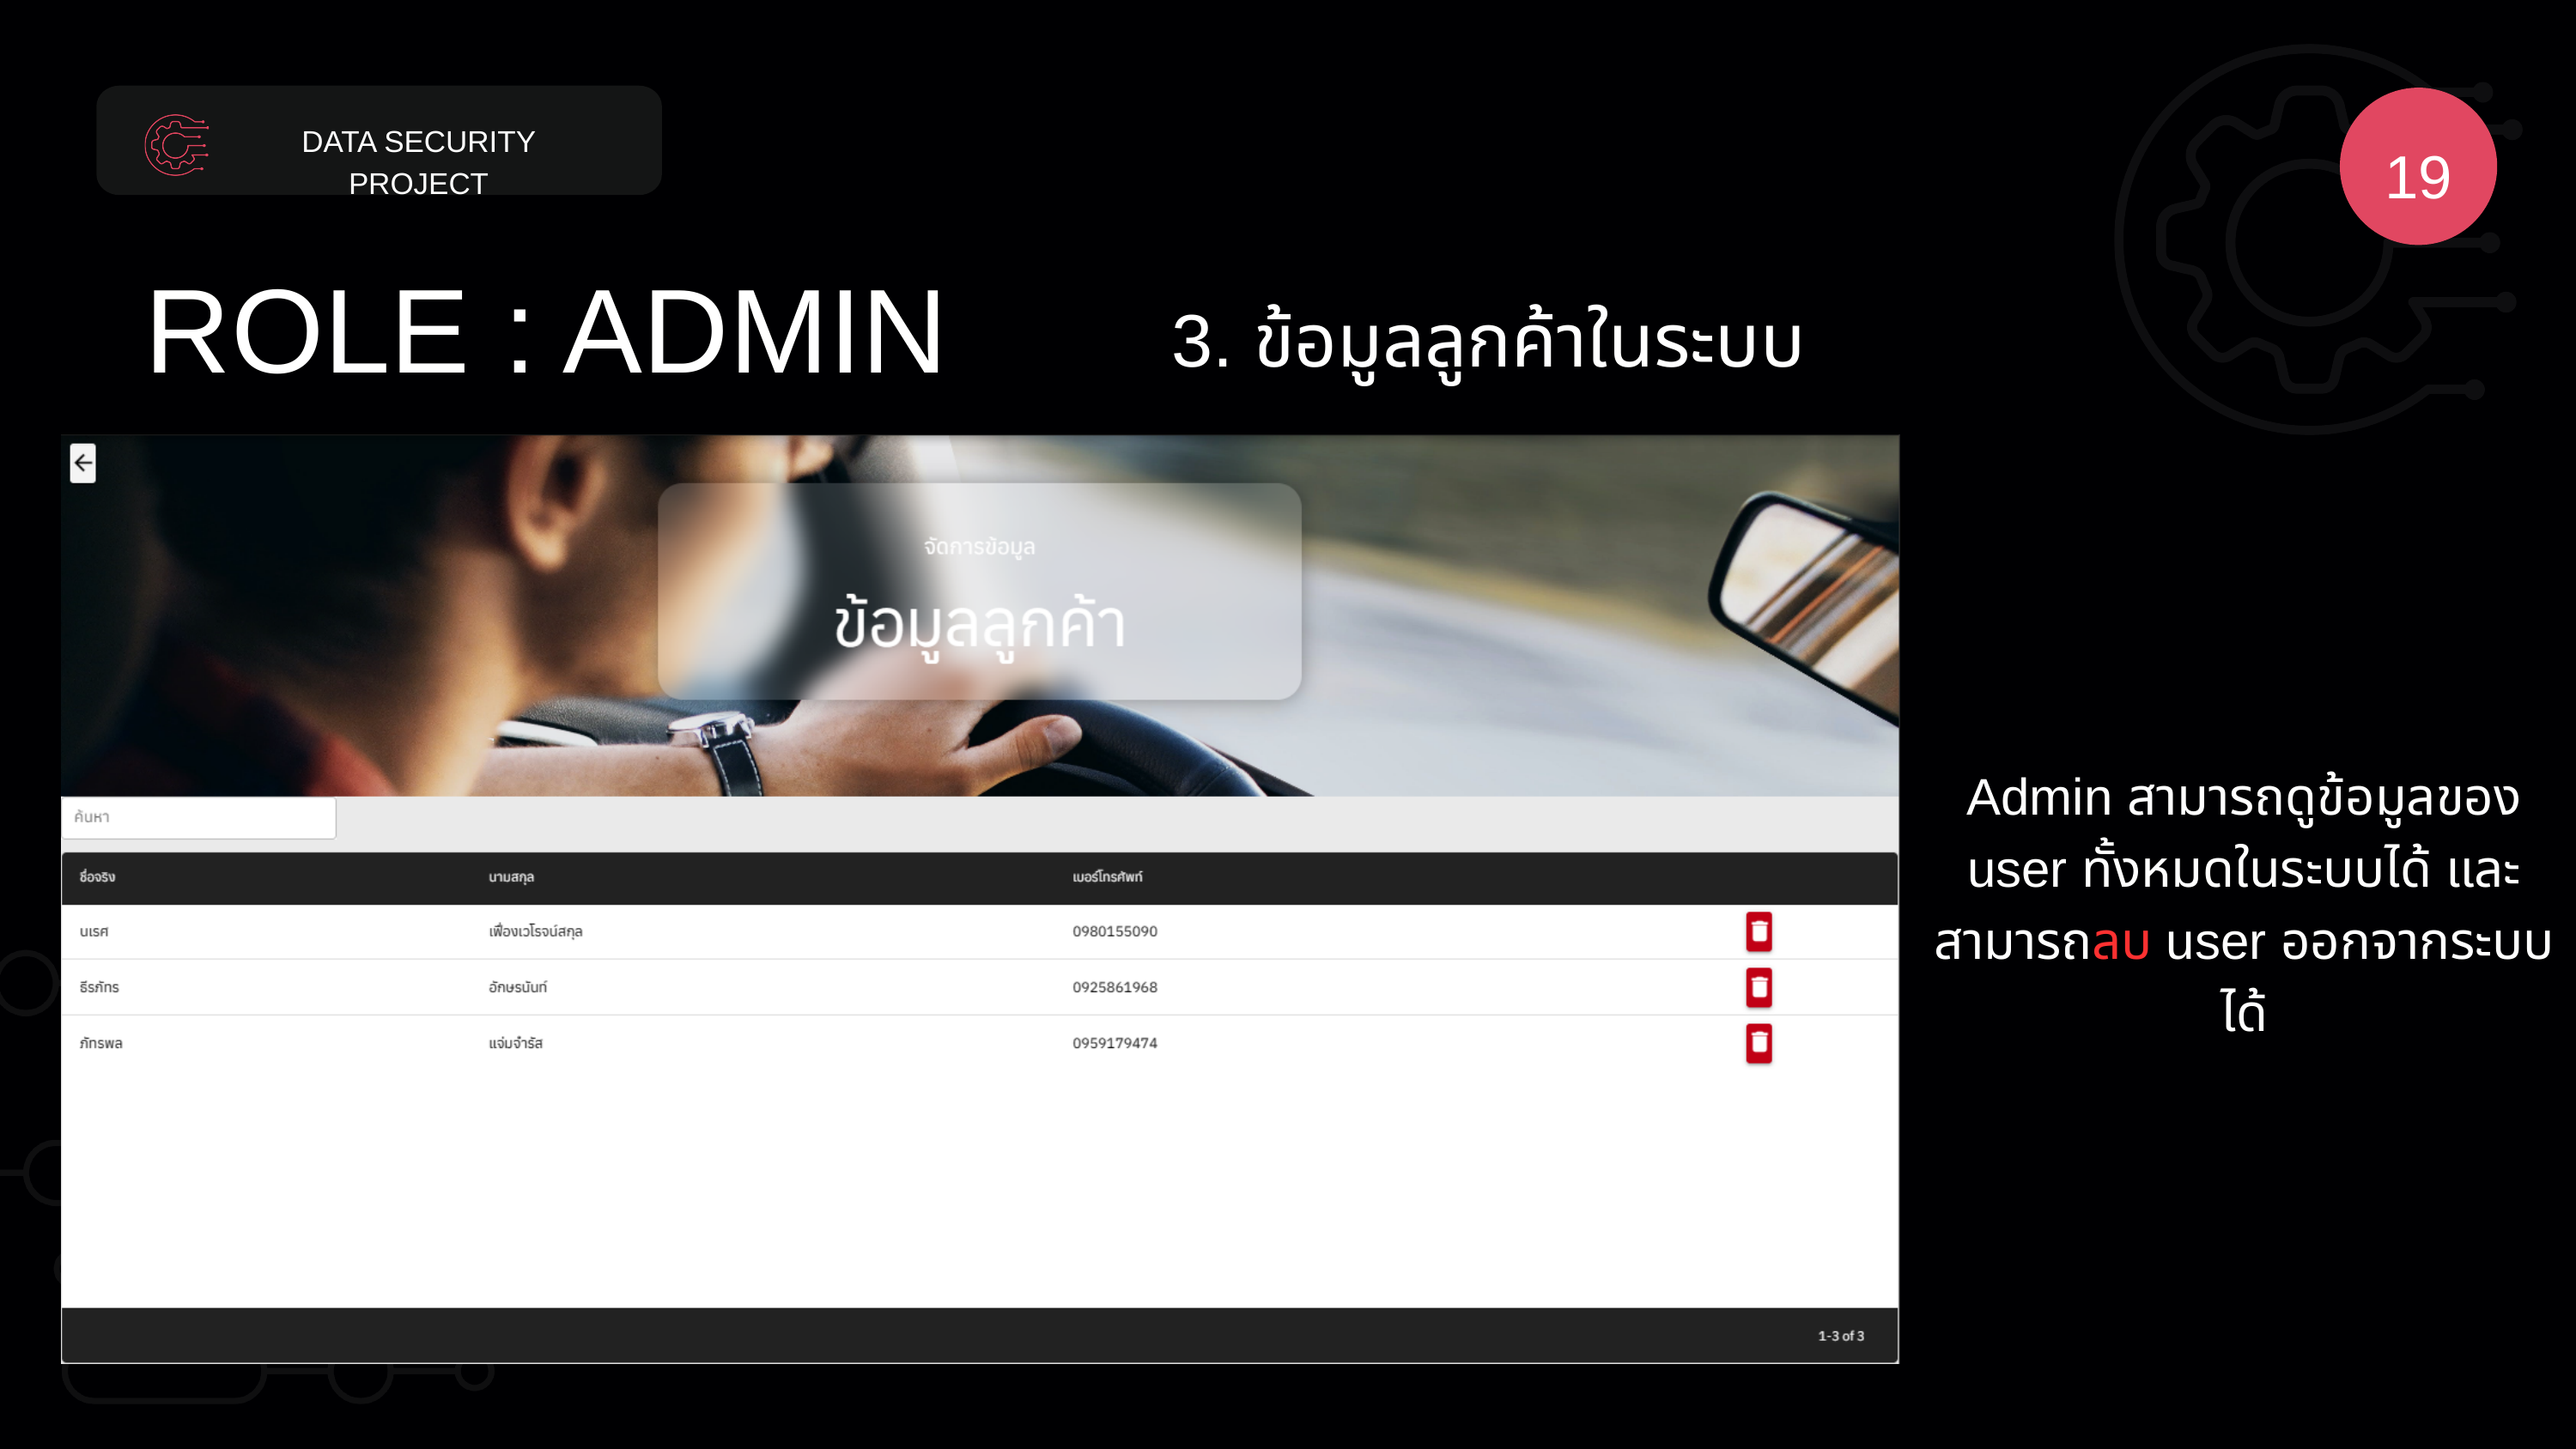

DATA SECURITY PROJECT

19
ROLE : ADMIN
3. ข้อมูลลูกค้าในระบบ

Admin สามารถดูข้อมูลของ user ทั้งหมดในระบบได้ และสามารถลบ user ออกจากระบบได้